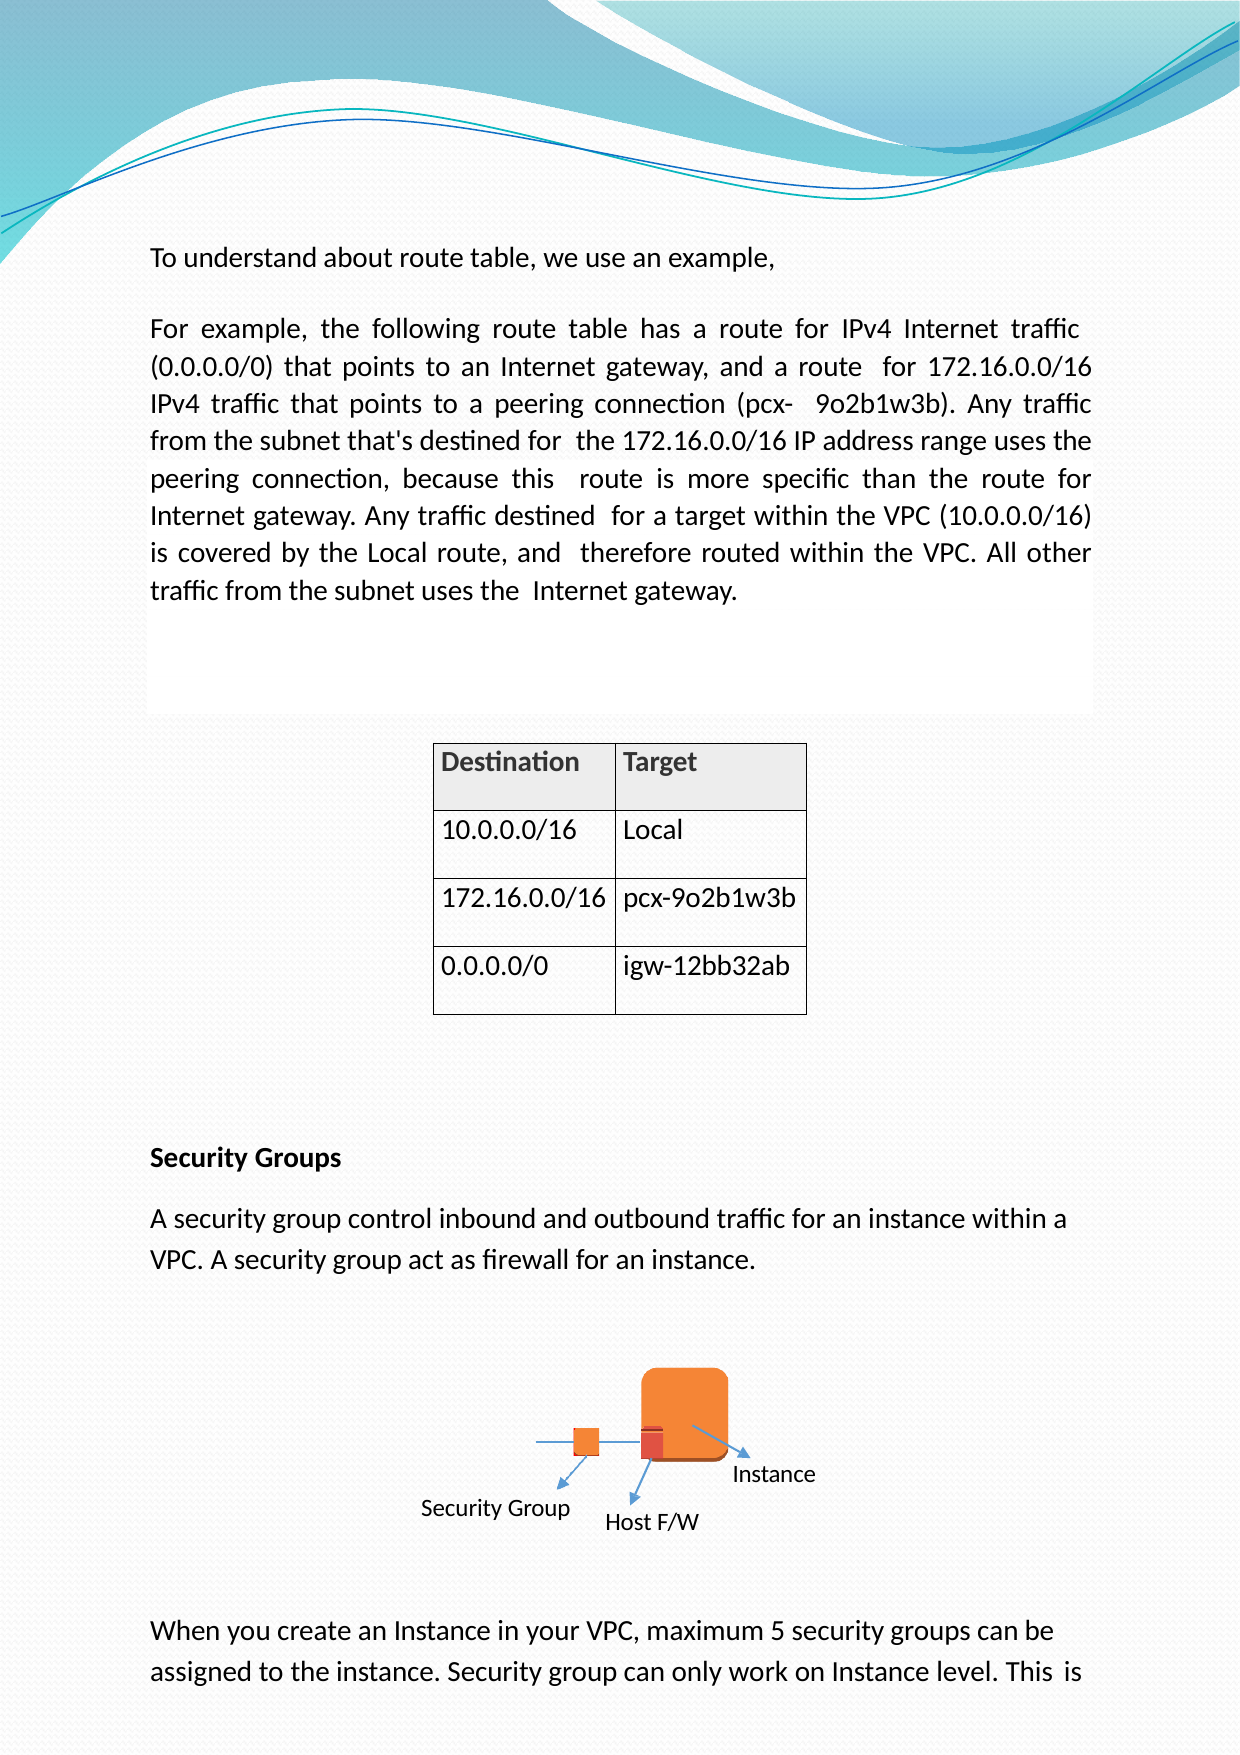

To understand about route table, we use an example,

For example, the following route table has a route for IPv4 Internet traffic  (0.0.0.0/0) that points to an Internet gateway, and a route  for 172.16.0.0/16 IPv4 traffic that points to a peering connection (pcx-  9o2b1w3b). Any traffic from the subnet that's destined for  the 172.16.0.0/16 IP address range uses the peering connection, because this  route is more specific than the route for Internet gateway. Any traffic destined  for a target within the VPC (10.0.0.0/16) is covered by the Local route, and  therefore routed within the VPC. All other traffic from the subnet uses the  Internet gateway.

| Destination | Target |
| --- | --- |
| 10.0.0.0/16 | Local |
| 172.16.0.0/16 | pcx-9o2b1w3b |
| 0.0.0.0/0 | igw-12bb32ab |
Security Groups
A security group control inbound and outbound traffic for an instance within a  VPC. A security group act as firewall for an instance.

Instance

Security Group
Host F/W
When you create an Instance in your VPC, maximum 5 security groups can be  assigned to the instance. Security group can only work on Instance level. This is